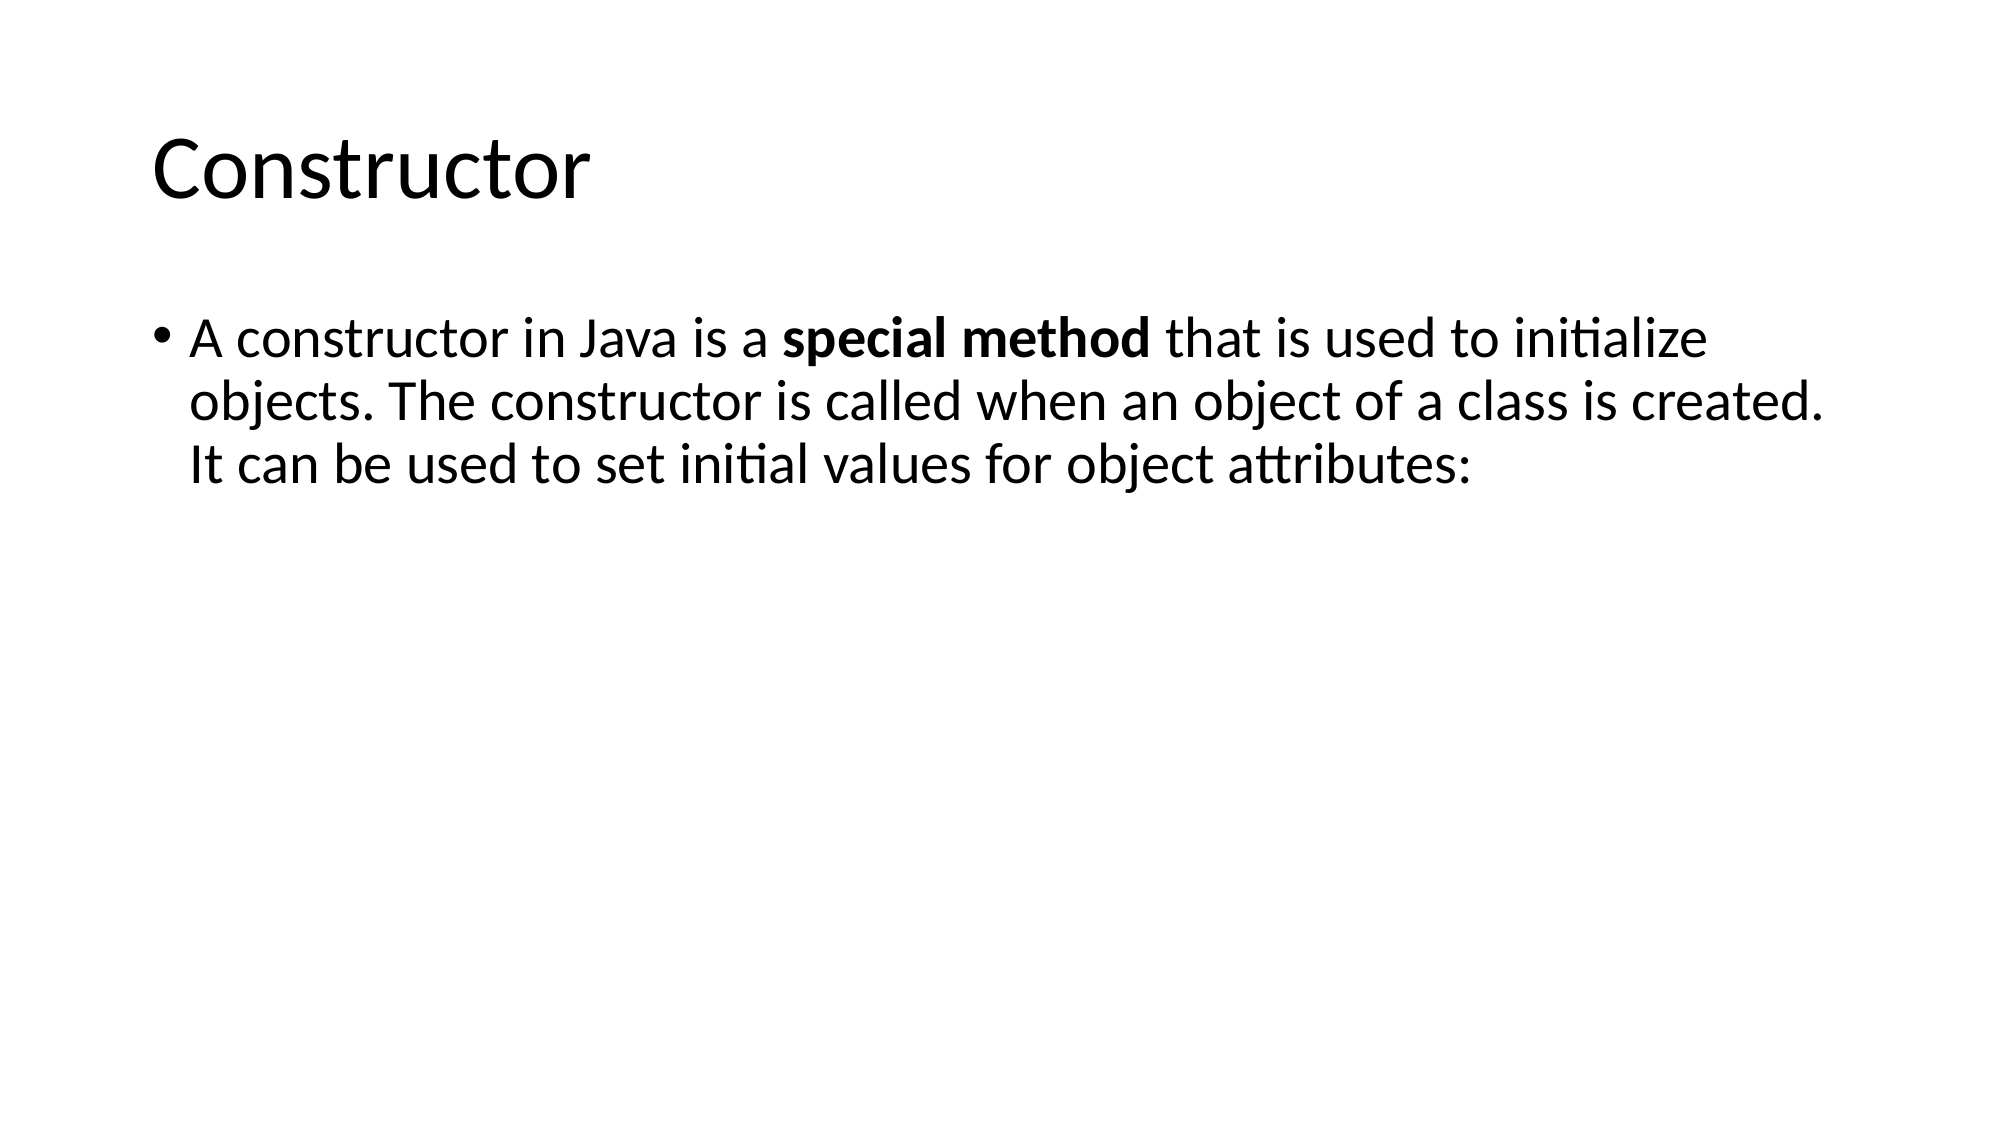

# Constructor
A constructor in Java is a special method that is used to initialize objects. The constructor is called when an object of a class is created. It can be used to set initial values for object attributes: